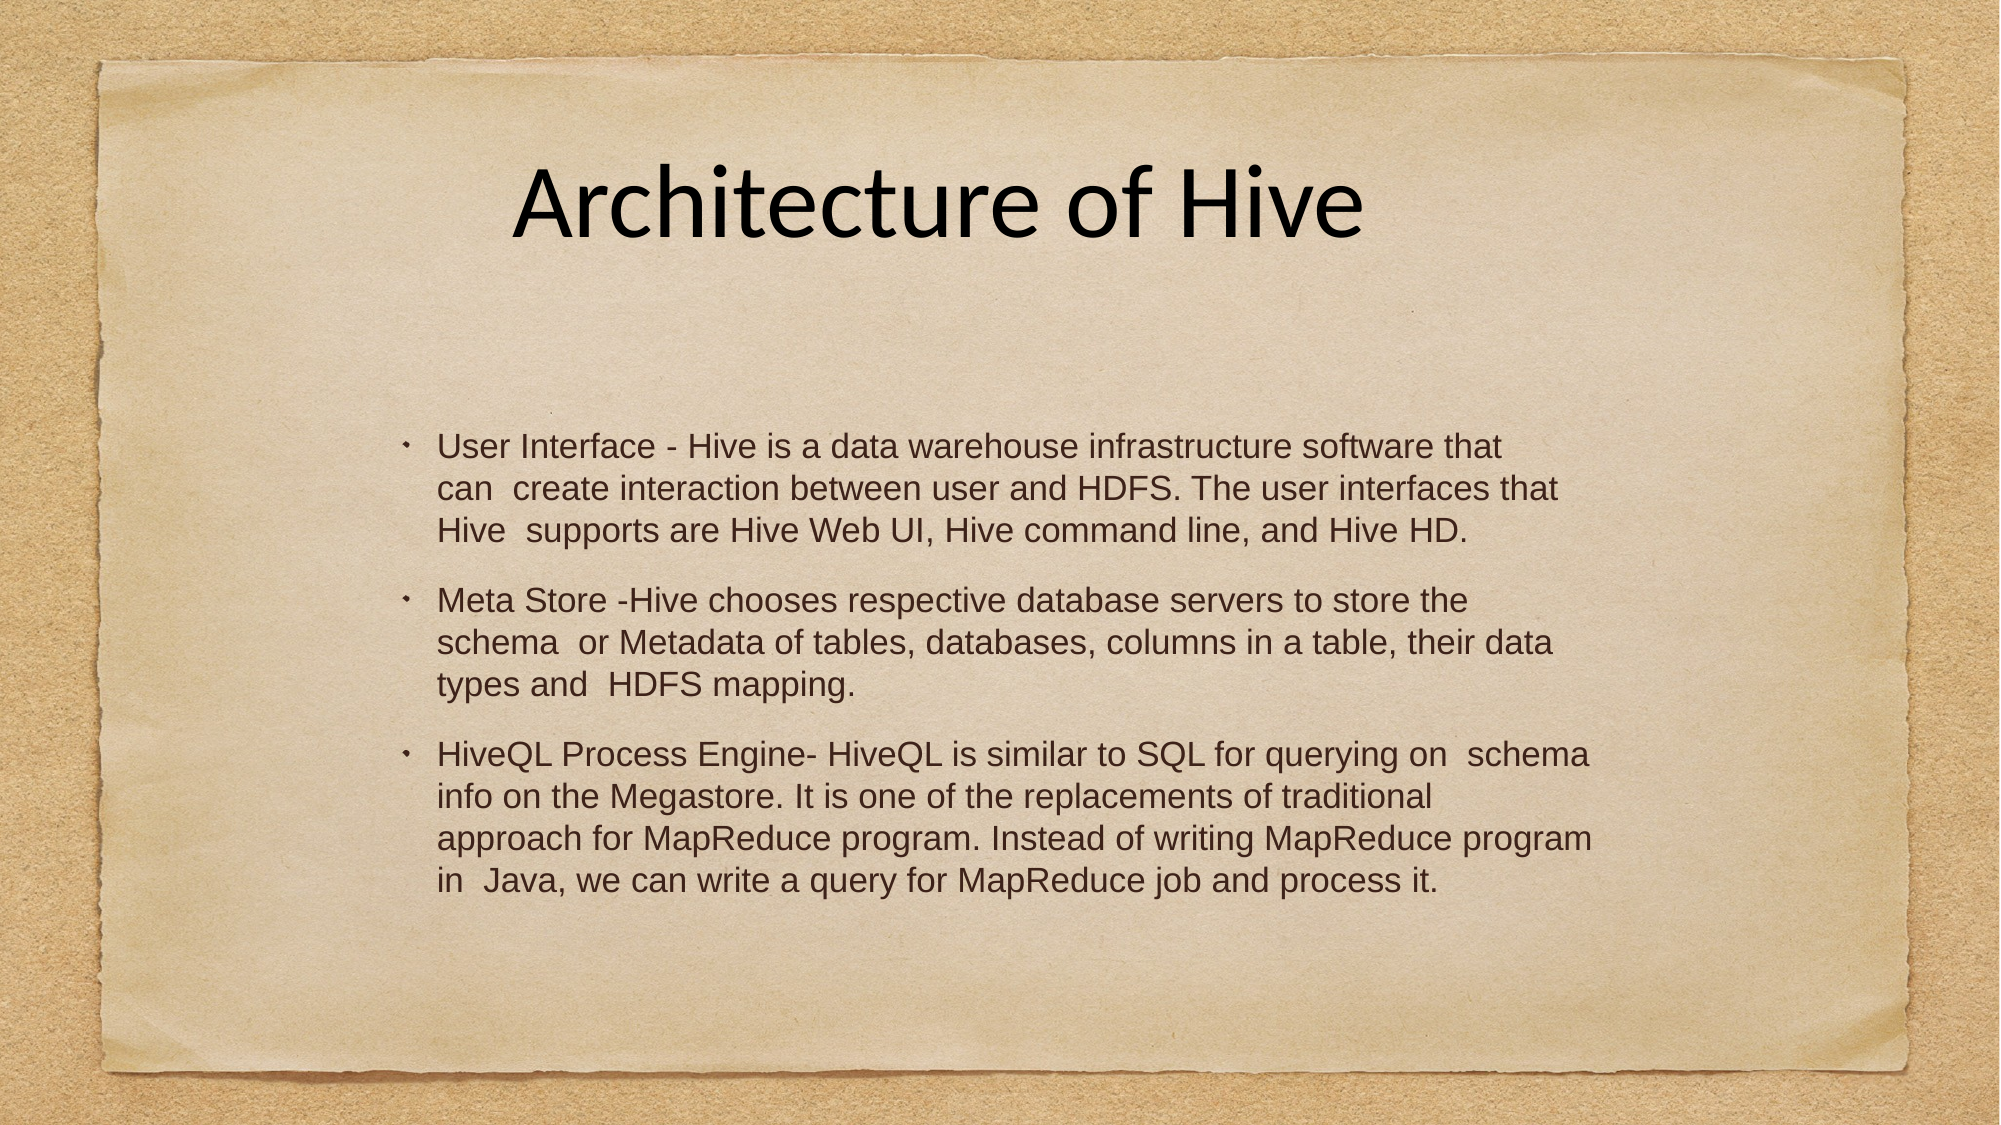

# Architecture of Hive
User Interface - Hive is a data warehouse infrastructure software that can  create interaction between user and HDFS. The user interfaces that Hive  supports are Hive Web UI, Hive command line, and Hive HD.
Meta Store -Hive chooses respective database servers to store the schema  or Metadata of tables, databases, columns in a table, their data types and  HDFS mapping.
HiveQL Process Engine- HiveQL is similar to SQL for querying on  schema info on the Megastore. It is one of the replacements of traditional  approach for MapReduce program. Instead of writing MapReduce program in  Java, we can write a query for MapReduce job and process it.